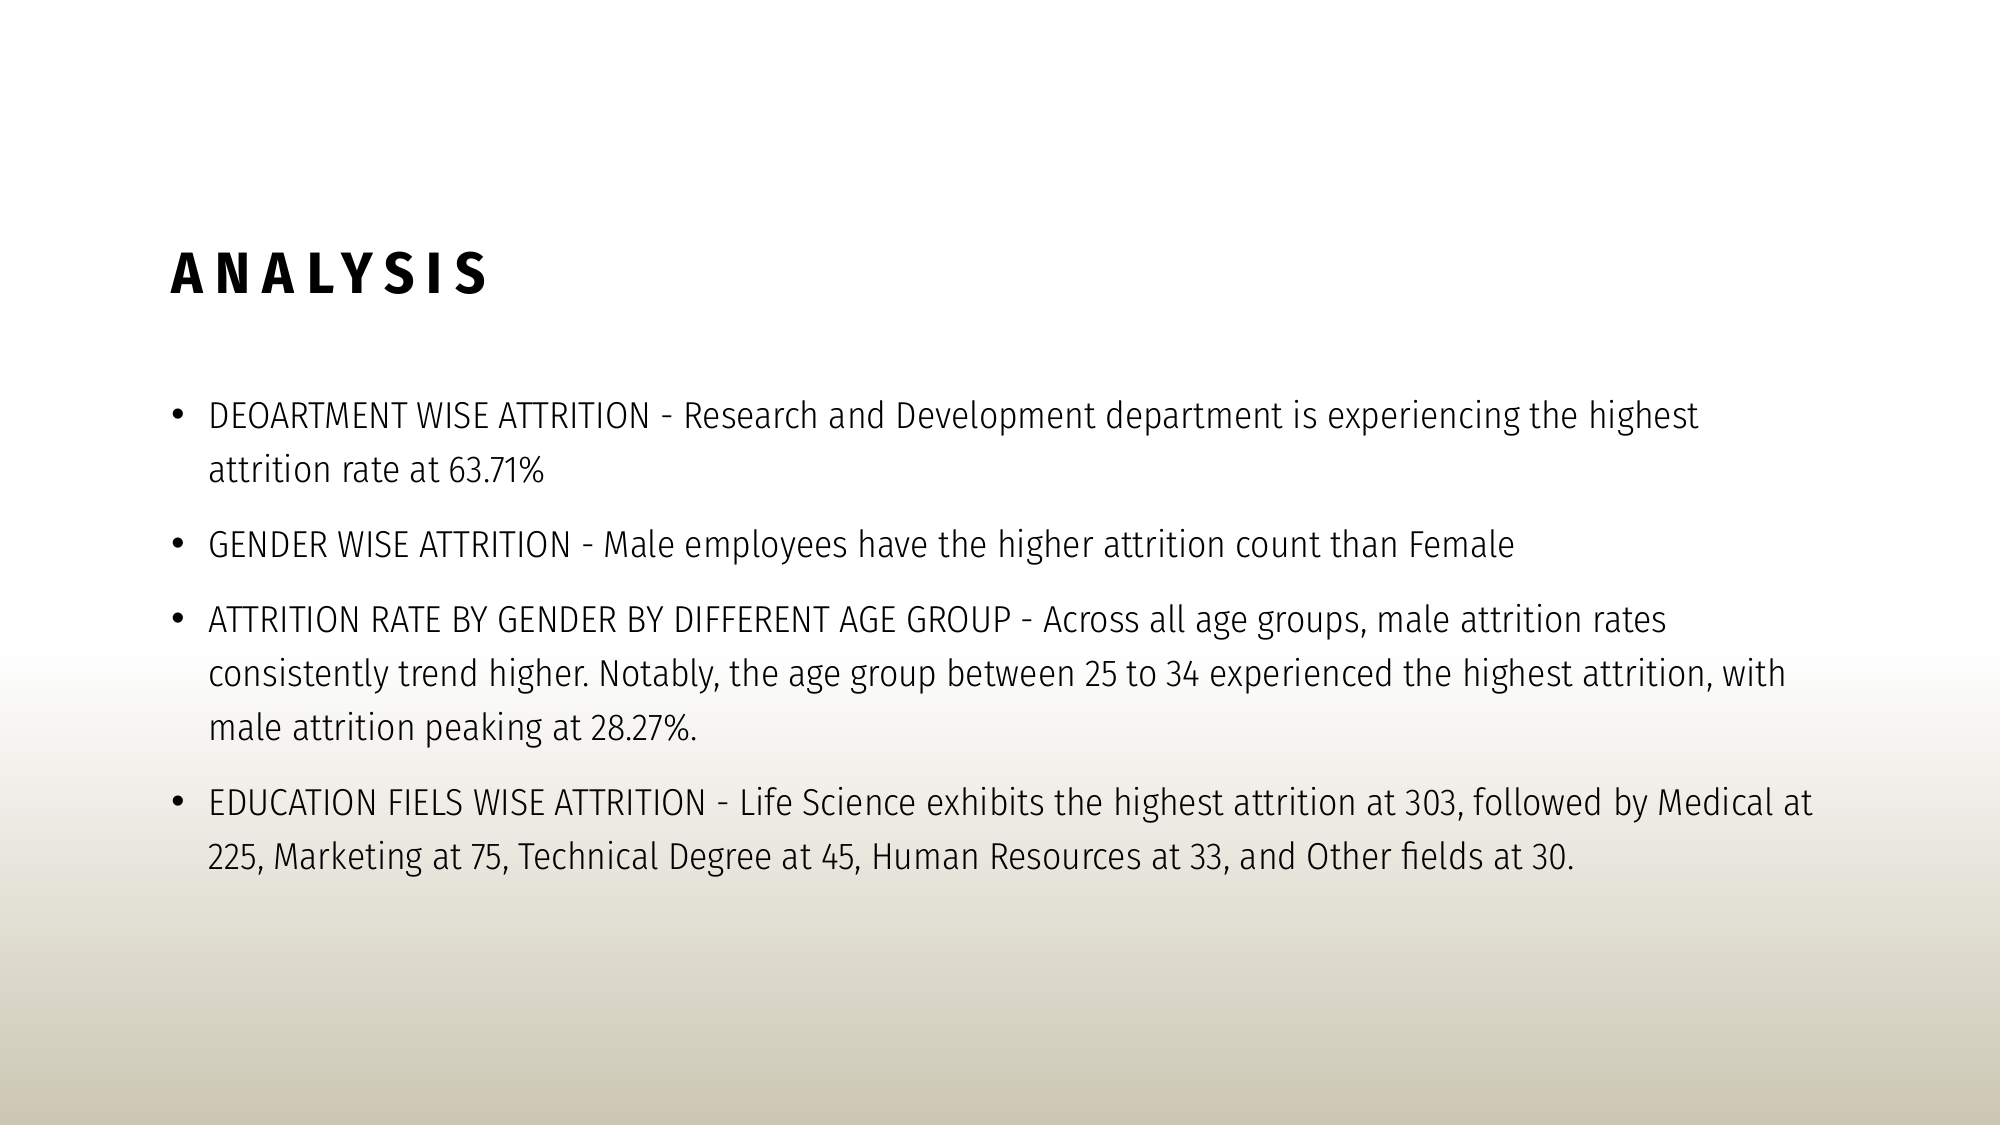

# aNALYSIS
DEOARTMENT WISE ATTRITION - Research and Development department is experiencing the highest attrition rate at 63.71%
GENDER WISE ATTRITION - Male employees have the higher attrition count than Female
ATTRITION RATE BY GENDER BY DIFFERENT AGE GROUP - Across all age groups, male attrition rates consistently trend higher. Notably, the age group between 25 to 34 experienced the highest attrition, with male attrition peaking at 28.27%.
EDUCATION FIELS WISE ATTRITION - Life Science exhibits the highest attrition at 303, followed by Medical at 225, Marketing at 75, Technical Degree at 45, Human Resources at 33, and Other fields at 30.